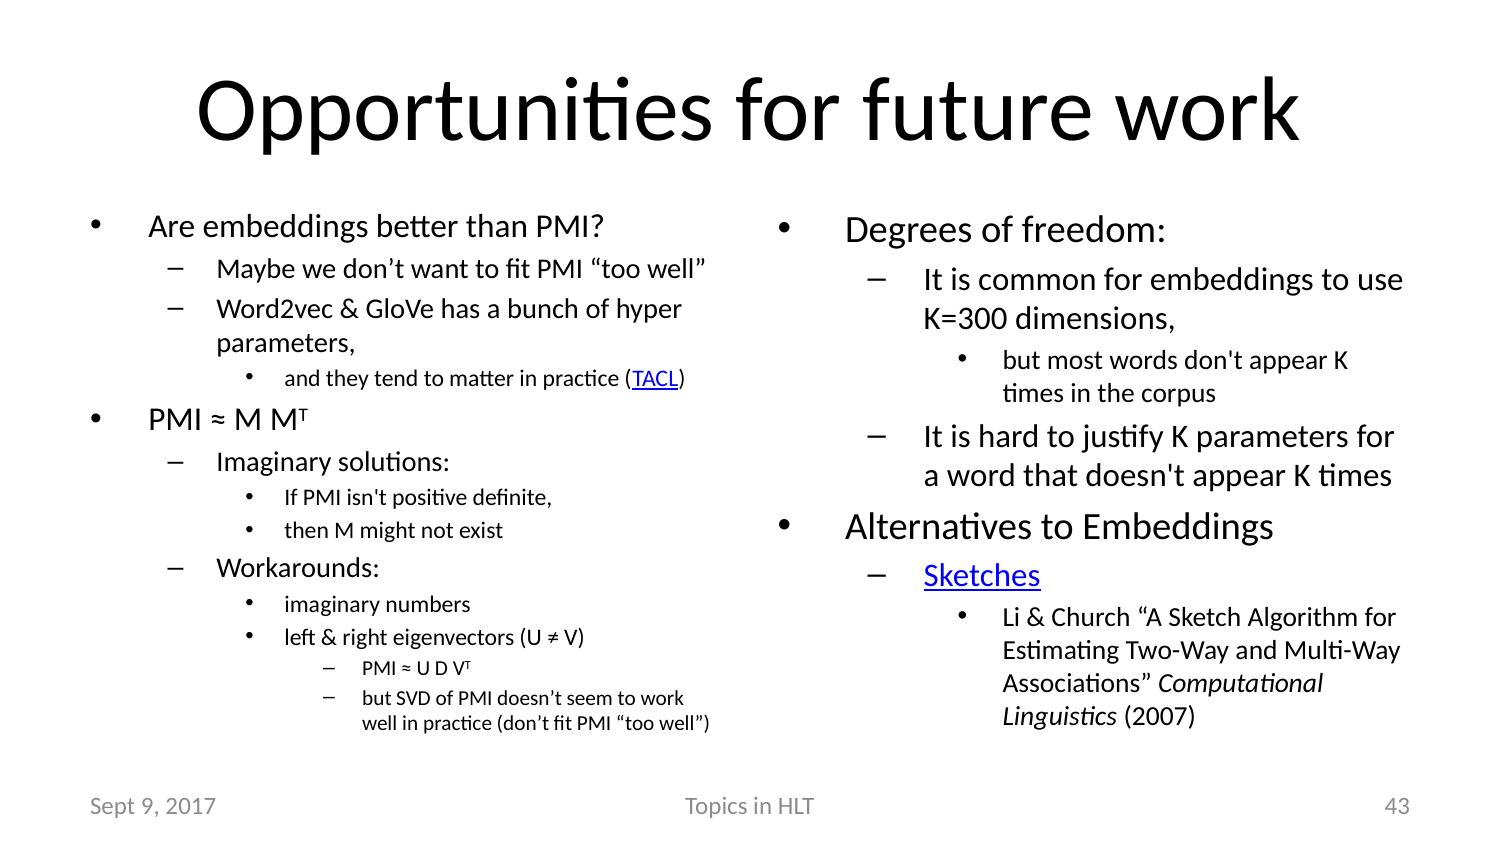

# Opportunities for future work
Are embeddings better than PMI?
Maybe we don’t want to fit PMI “too well”
Word2vec & GloVe has a bunch of hyper parameters,
and they tend to matter in practice (TACL)
PMI ≈ M MT
Imaginary solutions:
If PMI isn't positive definite,
then M might not exist
Workarounds:
imaginary numbers
left & right eigenvectors (U ≠ V)
PMI ≈ U D VT
but SVD of PMI doesn’t seem to work well in practice (don’t fit PMI “too well”)
Degrees of freedom:
It is common for embeddings to use K=300 dimensions,
but most words don't appear K times in the corpus
It is hard to justify K parameters for a word that doesn't appear K times
Alternatives to Embeddings
Sketches
Li & Church “A Sketch Algorithm for Estimating Two-Way and Multi-Way Associations” Computational Linguistics (2007)
Sept 9, 2017
Topics in HLT
43